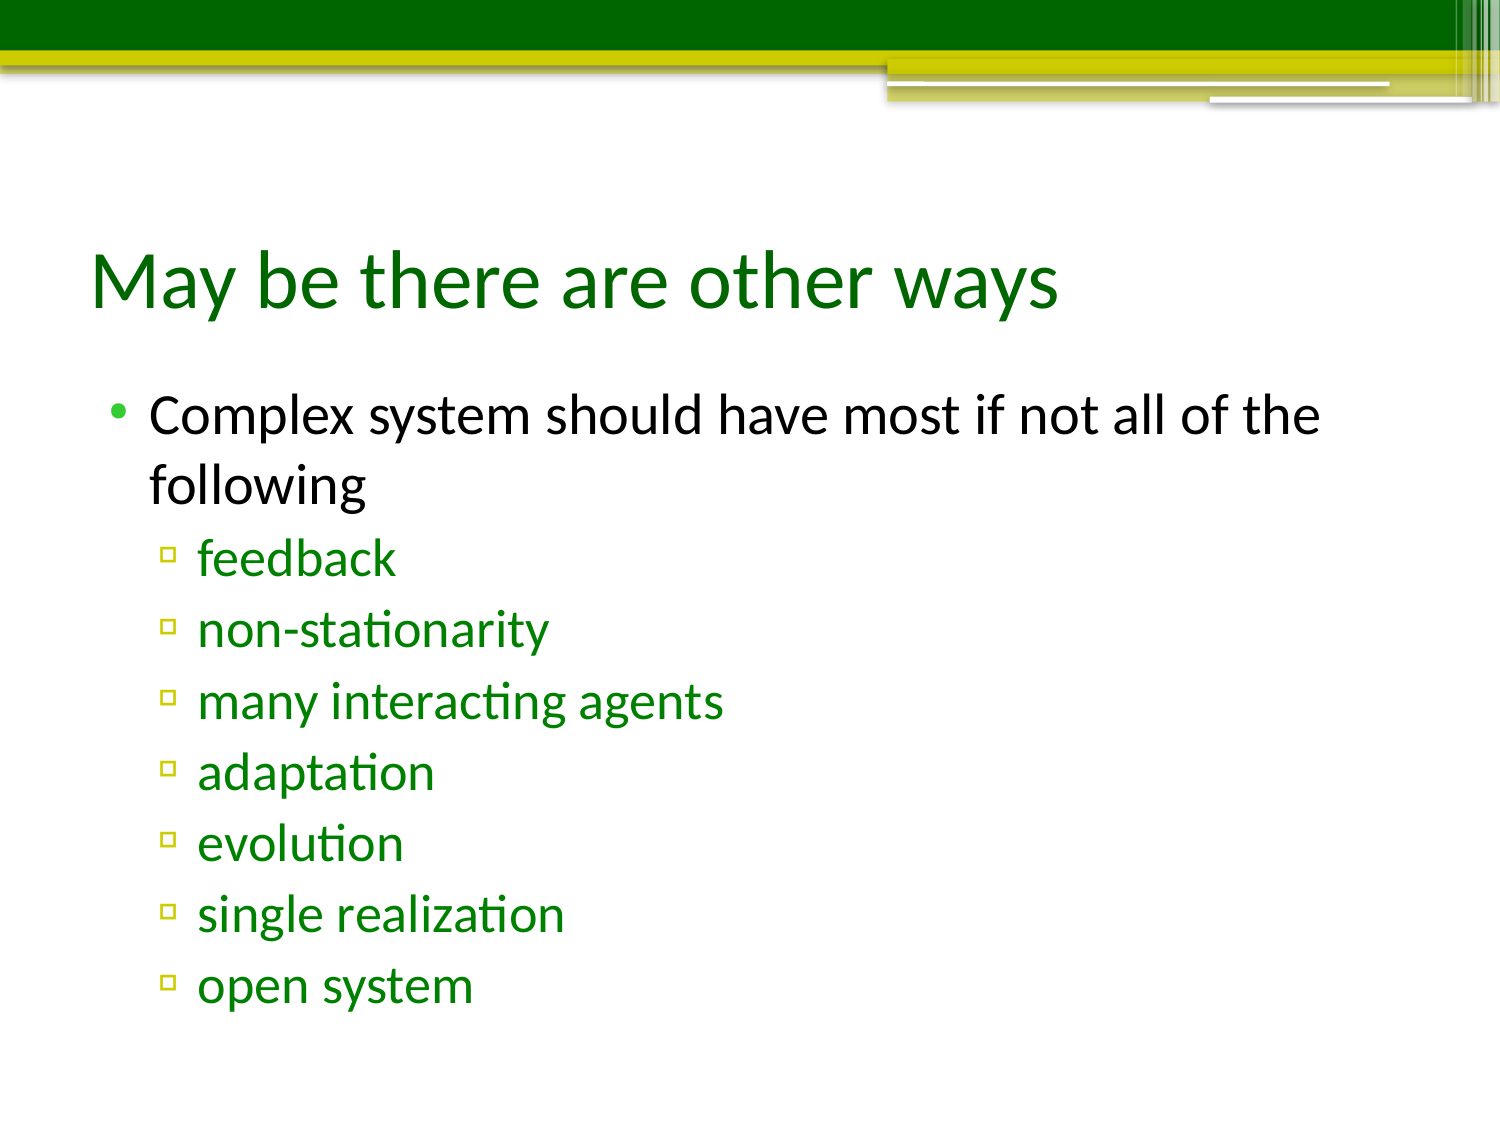

# May be there are other ways
Complex system should have most if not all of the following
feedback
non-stationarity
many interacting agents
adaptation
evolution
single realization
open system